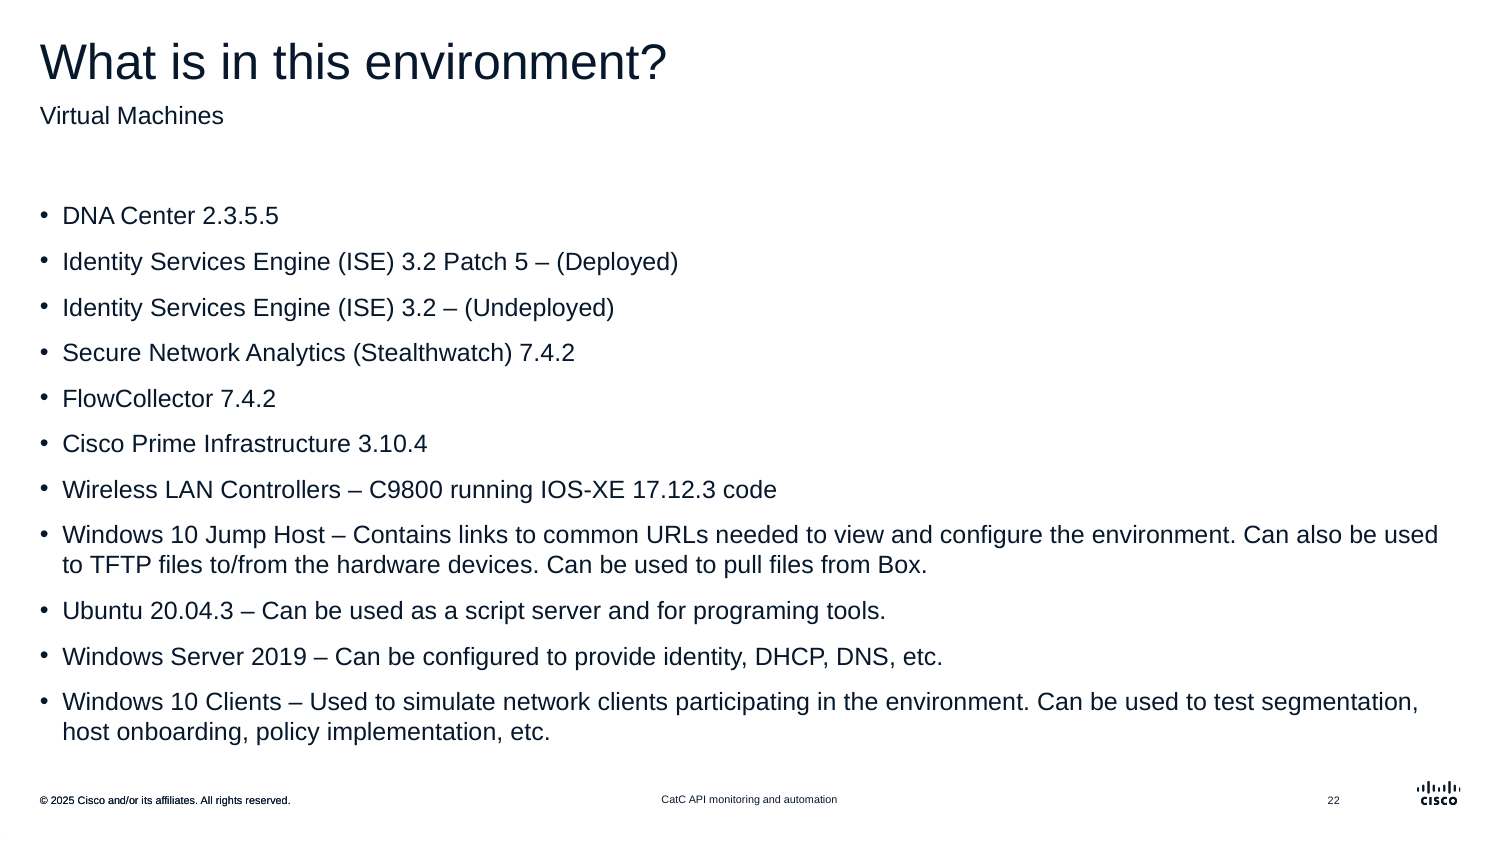

# What is in this environment?
Virtual Machines
DNA Center 2.3.5.5
Identity Services Engine (ISE) 3.2 Patch 5 – (Deployed)
Identity Services Engine (ISE) 3.2 – (Undeployed)
Secure Network Analytics (Stealthwatch) 7.4.2
FlowCollector 7.4.2
Cisco Prime Infrastructure 3.10.4
Wireless LAN Controllers – C9800 running IOS-XE 17.12.3 code
Windows 10 Jump Host – Contains links to common URLs needed to view and configure the environment. Can also be used to TFTP files to/from the hardware devices. Can be used to pull files from Box.
Ubuntu 20.04.3 – Can be used as a script server and for programing tools.
Windows Server 2019 – Can be configured to provide identity, DHCP, DNS, etc.
Windows 10 Clients – Used to simulate network clients participating in the environment. Can be used to test segmentation, host onboarding, policy implementation, etc.
CatC API monitoring and automation
22